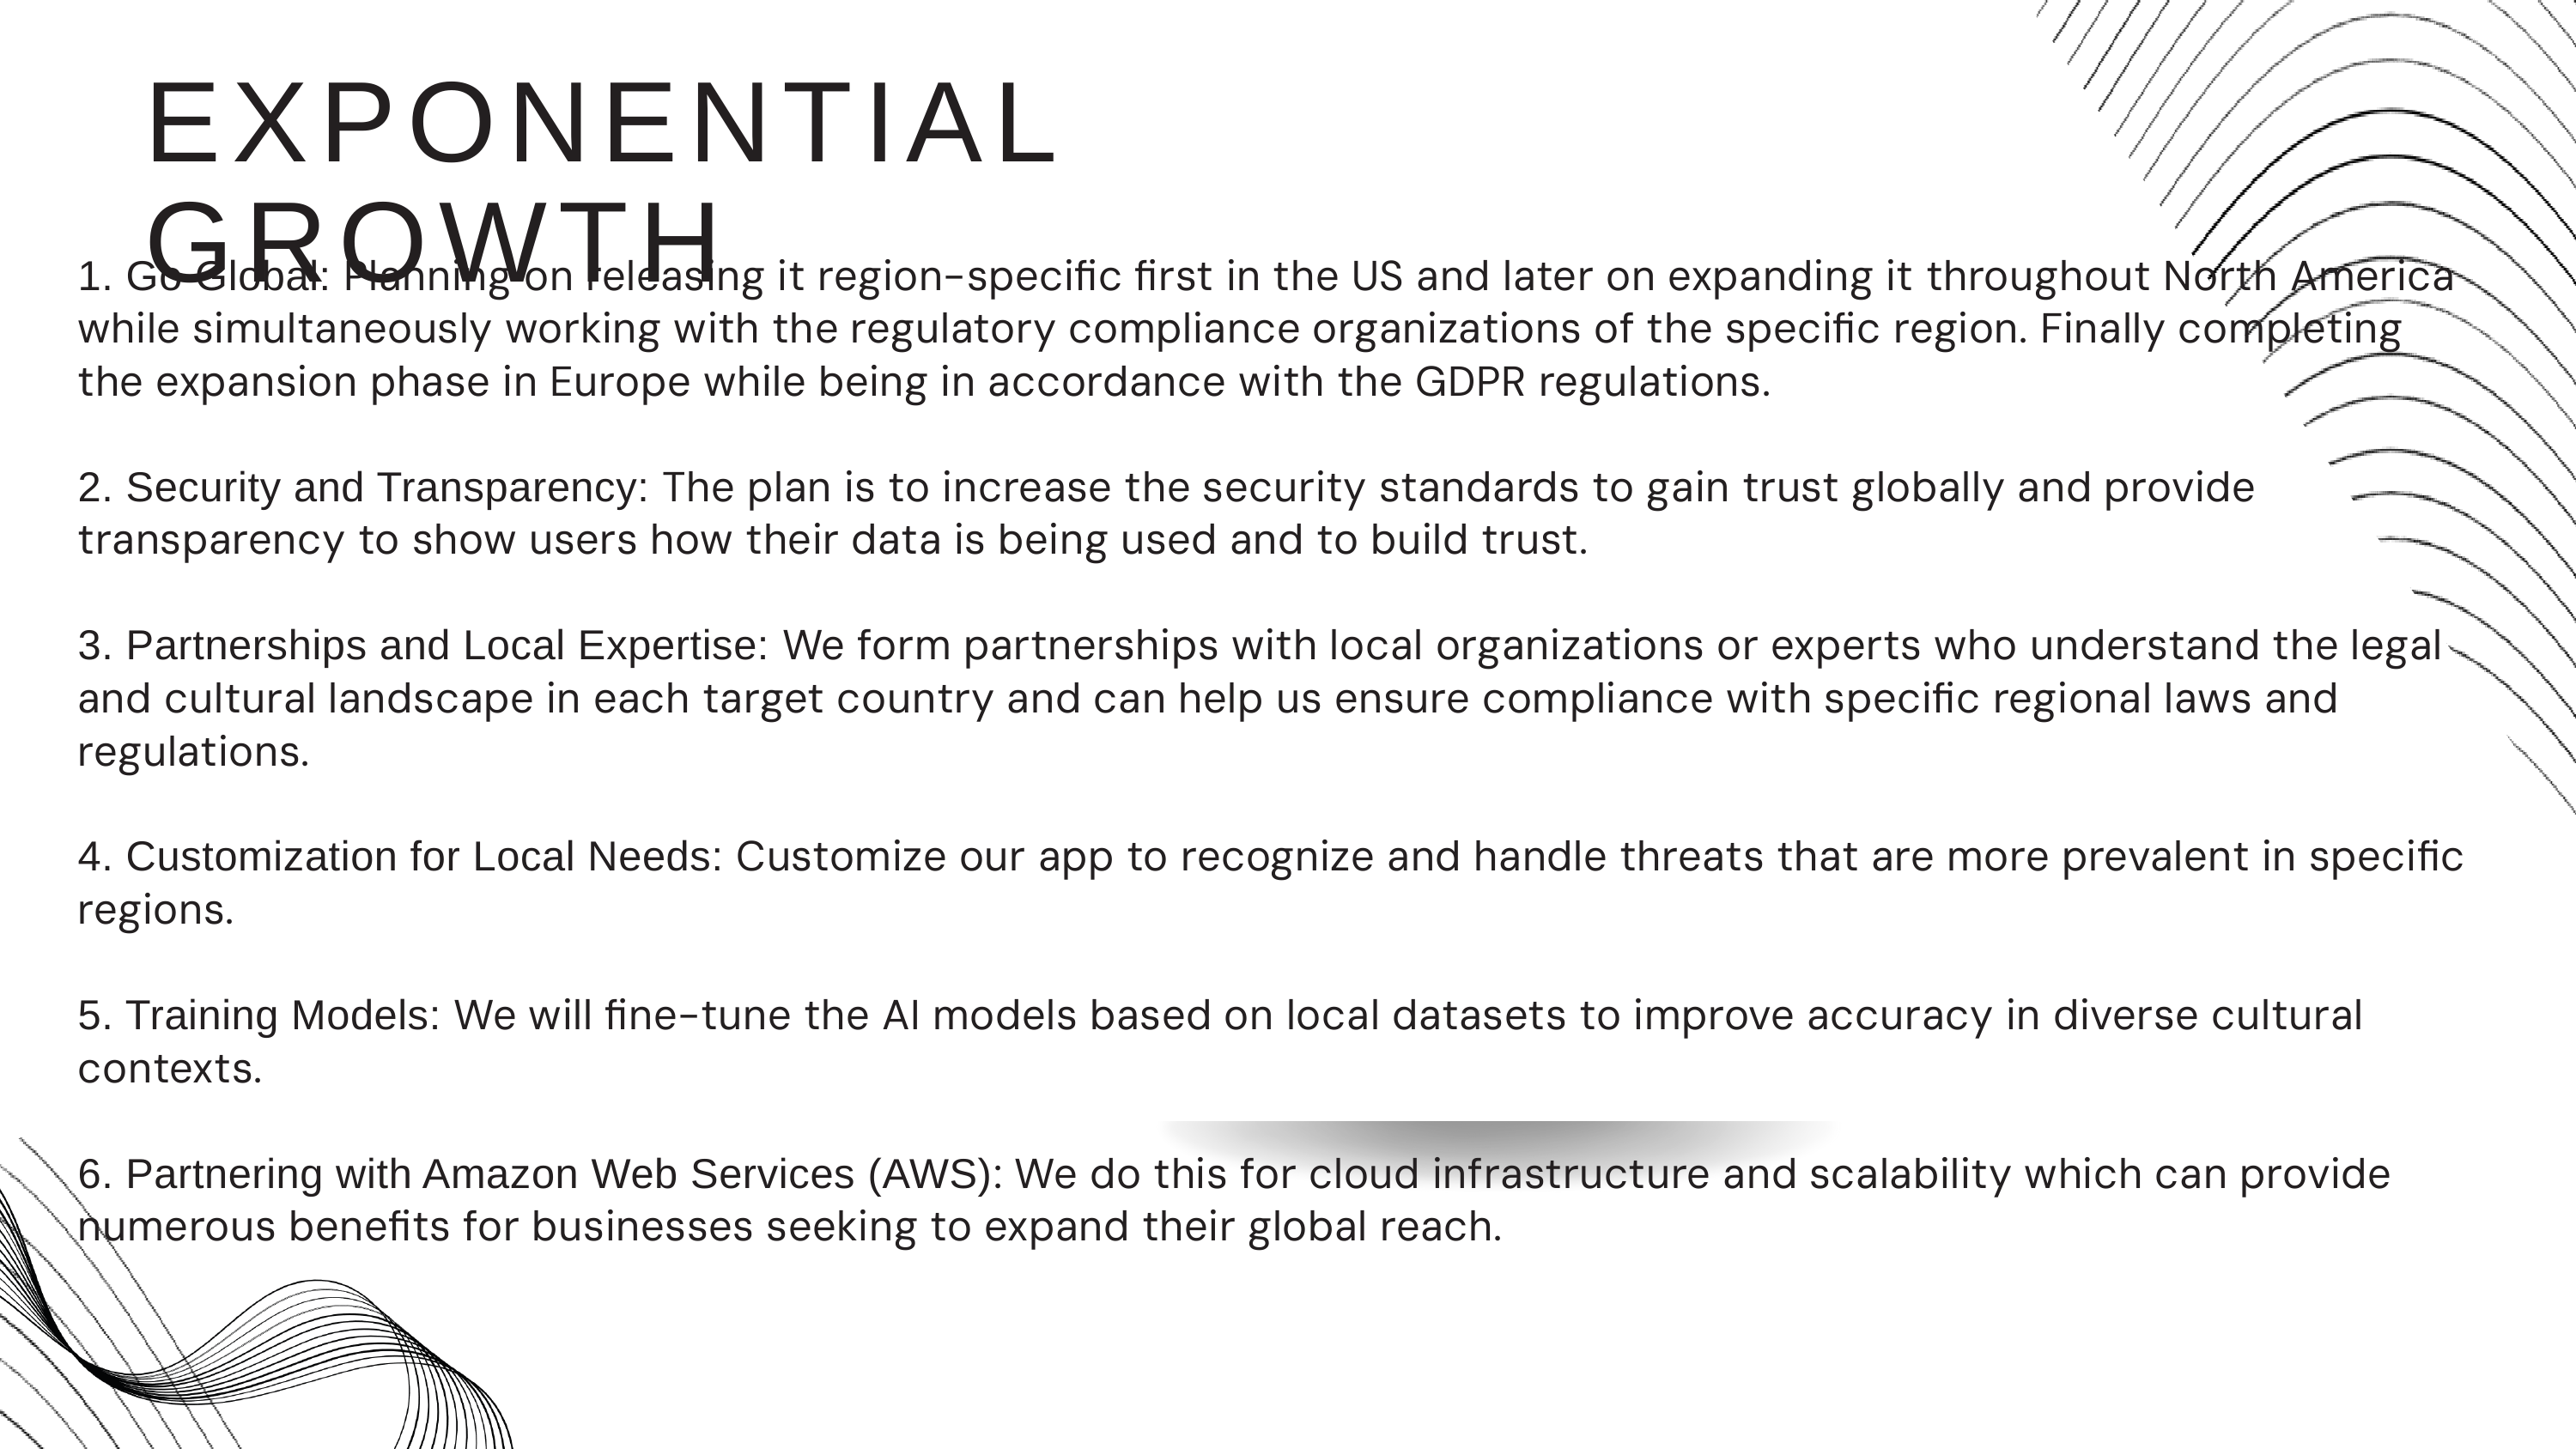

EXPONENTIAL GROWTH
1. Go Global: Planning on releasing it region-specific first in the US and later on expanding it throughout North America while simultaneously working with the regulatory compliance organizations of the specific region. Finally completing the expansion phase in Europe while being in accordance with the GDPR regulations.

2. Security and Transparency: The plan is to increase the security standards to gain trust globally and provide transparency to show users how their data is being used and to build trust.

3. Partnerships and Local Expertise: We form partnerships with local organizations or experts who understand the legal and cultural landscape in each target country and can help us ensure compliance with specific regional laws and regulations.

4. Customization for Local Needs: Customize our app to recognize and handle threats that are more prevalent in specific regions.

5. Training Models: We will fine-tune the AI models based on local datasets to improve accuracy in diverse cultural contexts.

6. Partnering with Amazon Web Services (AWS): We do this for cloud infrastructure and scalability which can provide numerous benefits for businesses seeking to expand their global reach.